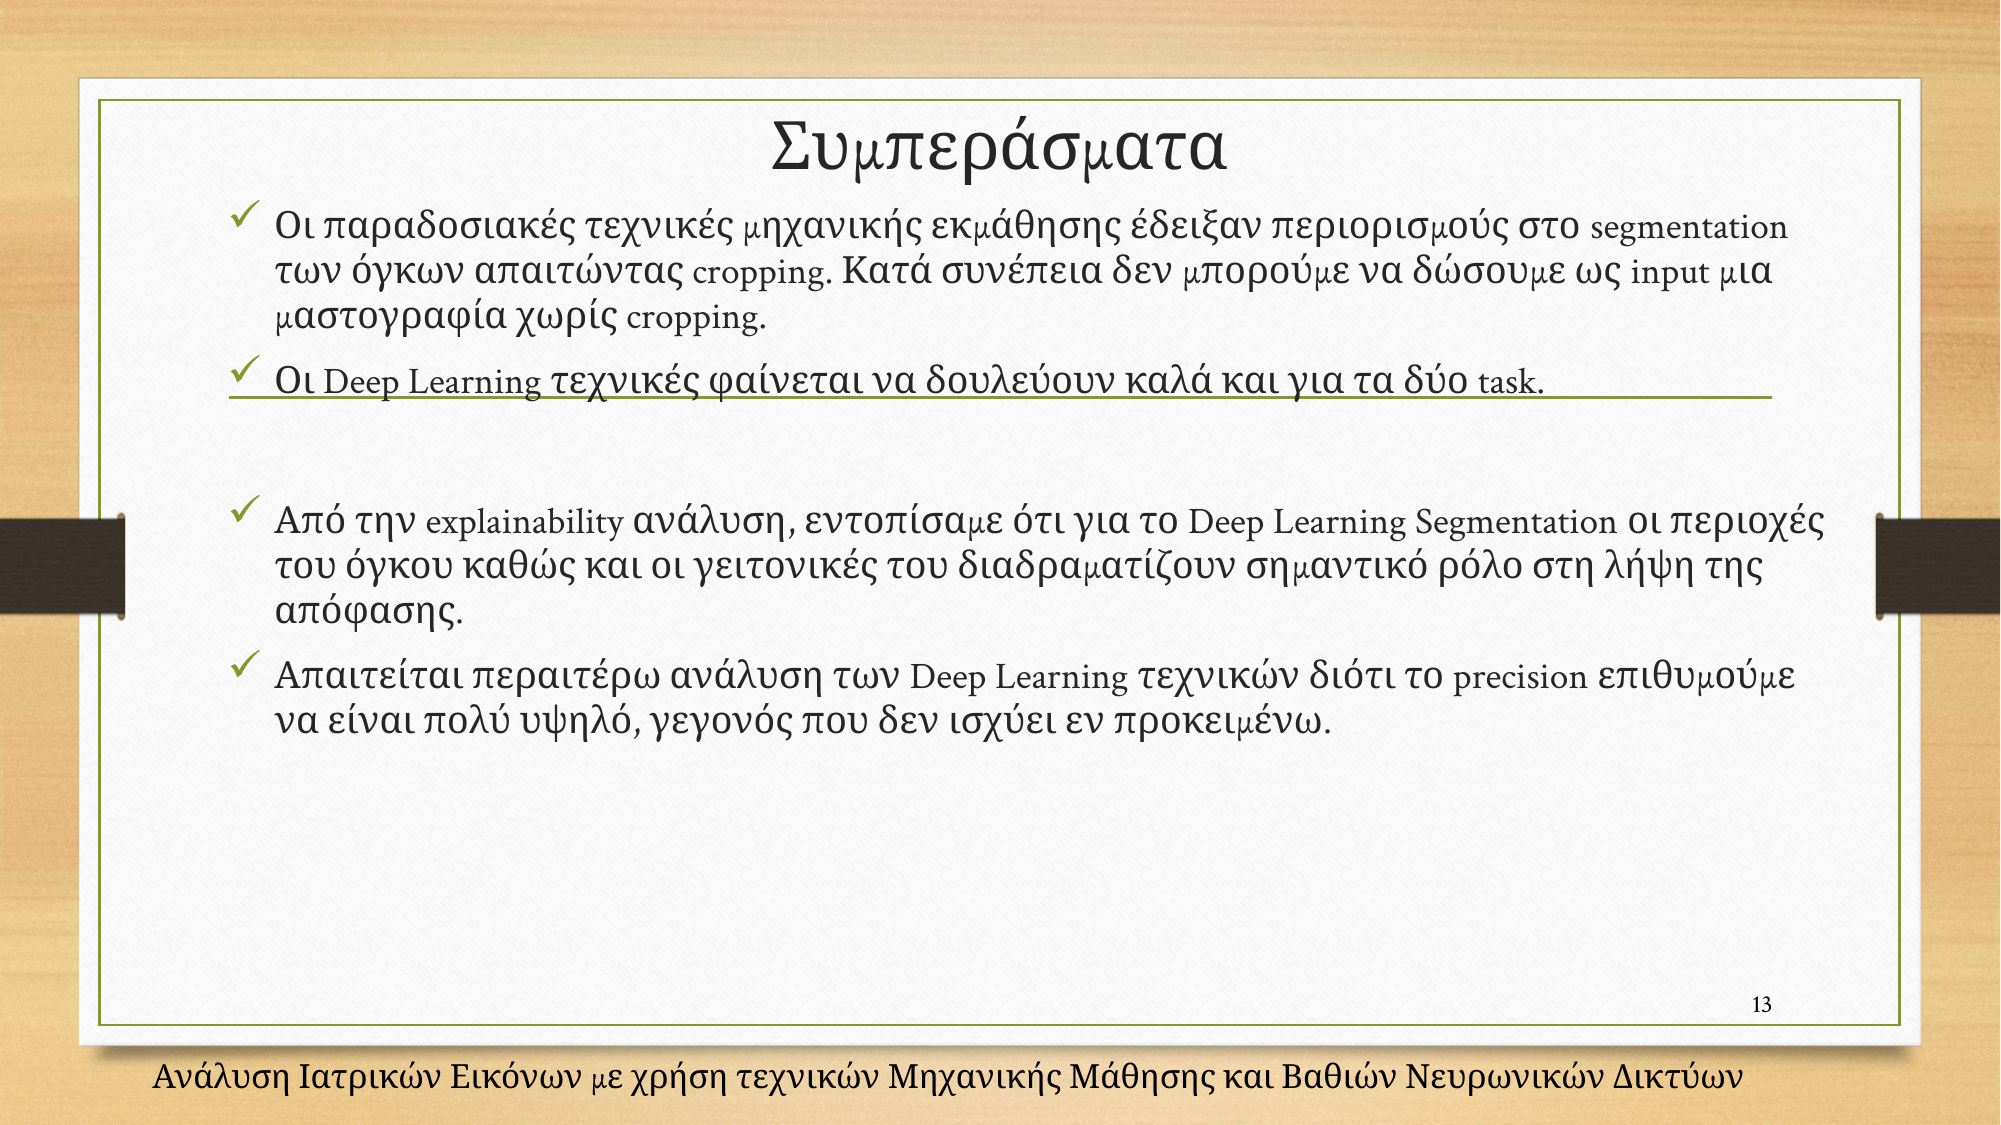

# Συμπεράσματα
Οι παραδοσιακές τεχνικές μηχανικής εκμάθησης έδειξαν περιορισμούς στο segmentation των όγκων απαιτώντας cropping. Κατά συνέπεια δεν μπορούμε να δώσουμε ως input μια μαστογραφία χωρίς cropping.
Οι Deep Learning τεχνικές φαίνεται να δουλεύουν καλά και για τα δύο task.

Από την explainability ανάλυση, εντοπίσαμε ότι για το Deep Learning Segmentation οι περιοχές του όγκου καθώς και οι γειτονικές του διαδραματίζουν σημαντικό ρόλο στη λήψη της απόφασης.
Απαιτείται περαιτέρω ανάλυση των Deep Learning τεχνικών διότι το precision επιθυμούμε να είναι πολύ υψηλό, γεγονός που δεν ισχύει εν προκειμένω.
13
Ανάλυση Ιατρικών Εικόνων με χρήση τεχνικών Μηχανικής Μάθησης και Βαθιών Νευρωνικών Δικτύων